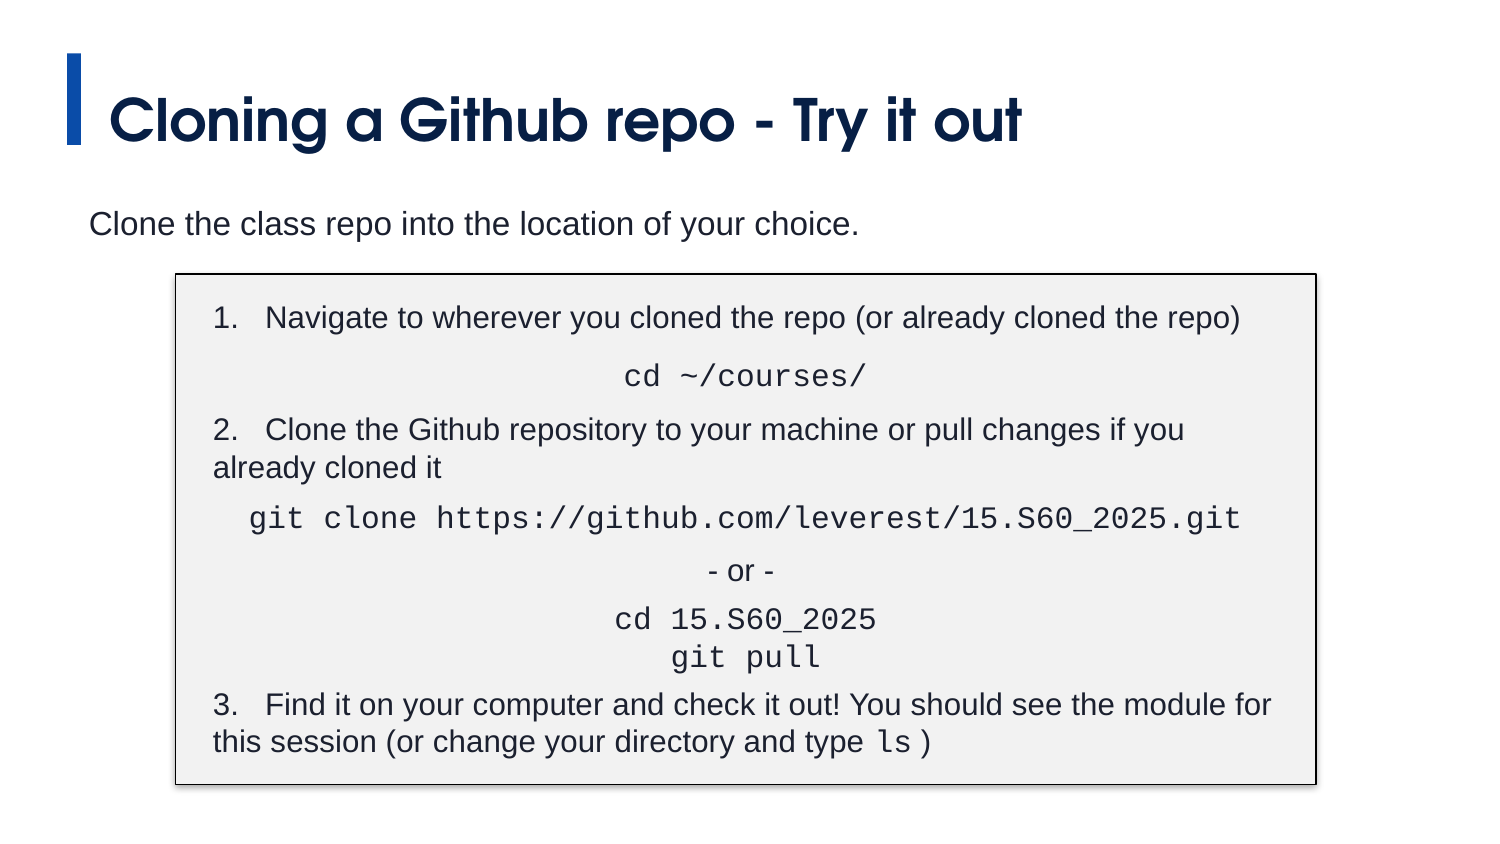

Cloning a Github repo - Try it out

Clone the class repo into the location of your choice.

1.   Navigate to wherever you cloned the repo (or already cloned the repo)
cd ~/courses/
2.   Clone the Github repository to your machine or pull changes if you already cloned it
git clone https://github.com/leverest/15.S60_2025.git
- or -
cd 15.S60_2025
git pull
3.   Find it on your computer and check it out! You should see the module for this session (or change your directory and type ls )